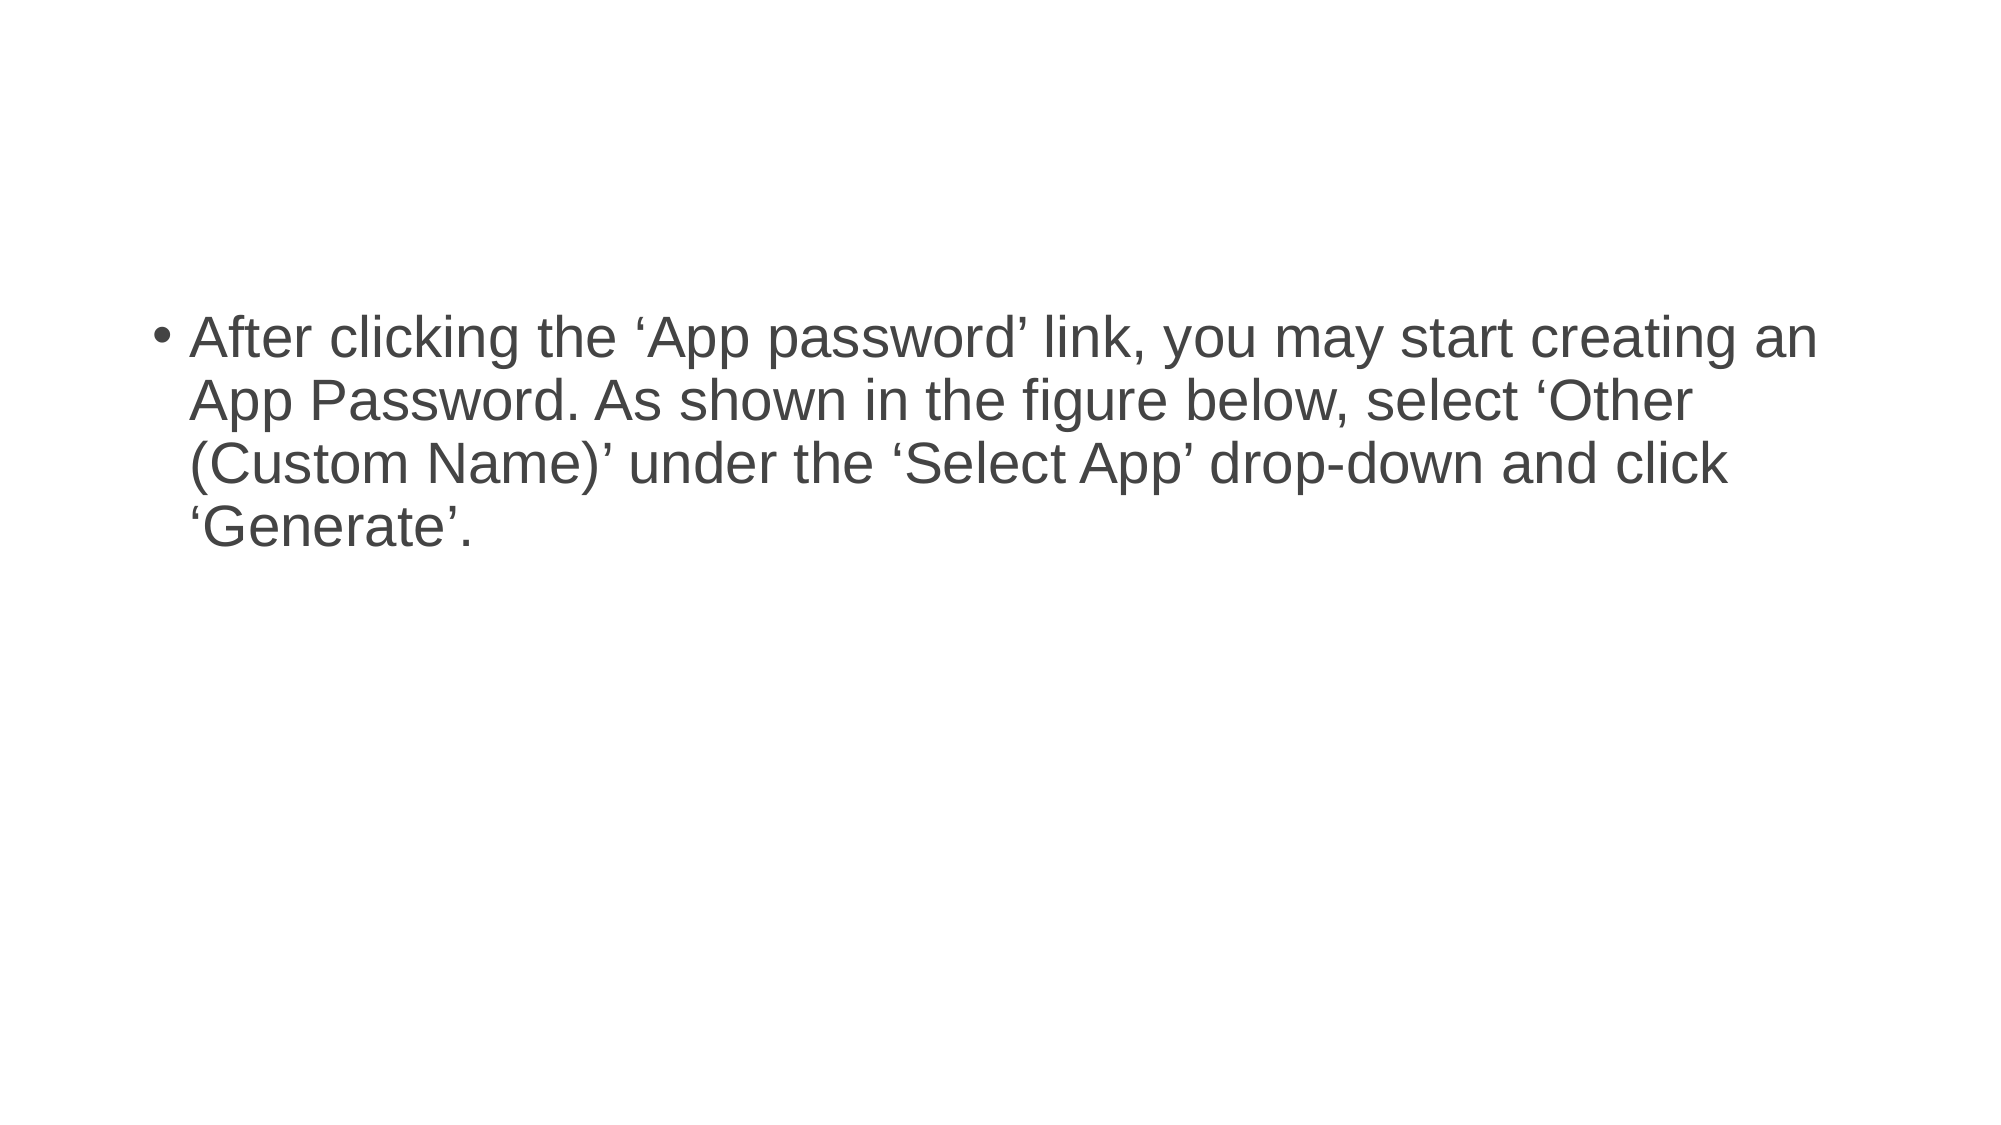

#
After clicking the ‘App password’ link, you may start creating an App Password. As shown in the figure below, select ‘Other (Custom Name)’ under the ‘Select App’ drop-down and click ‘Generate’.